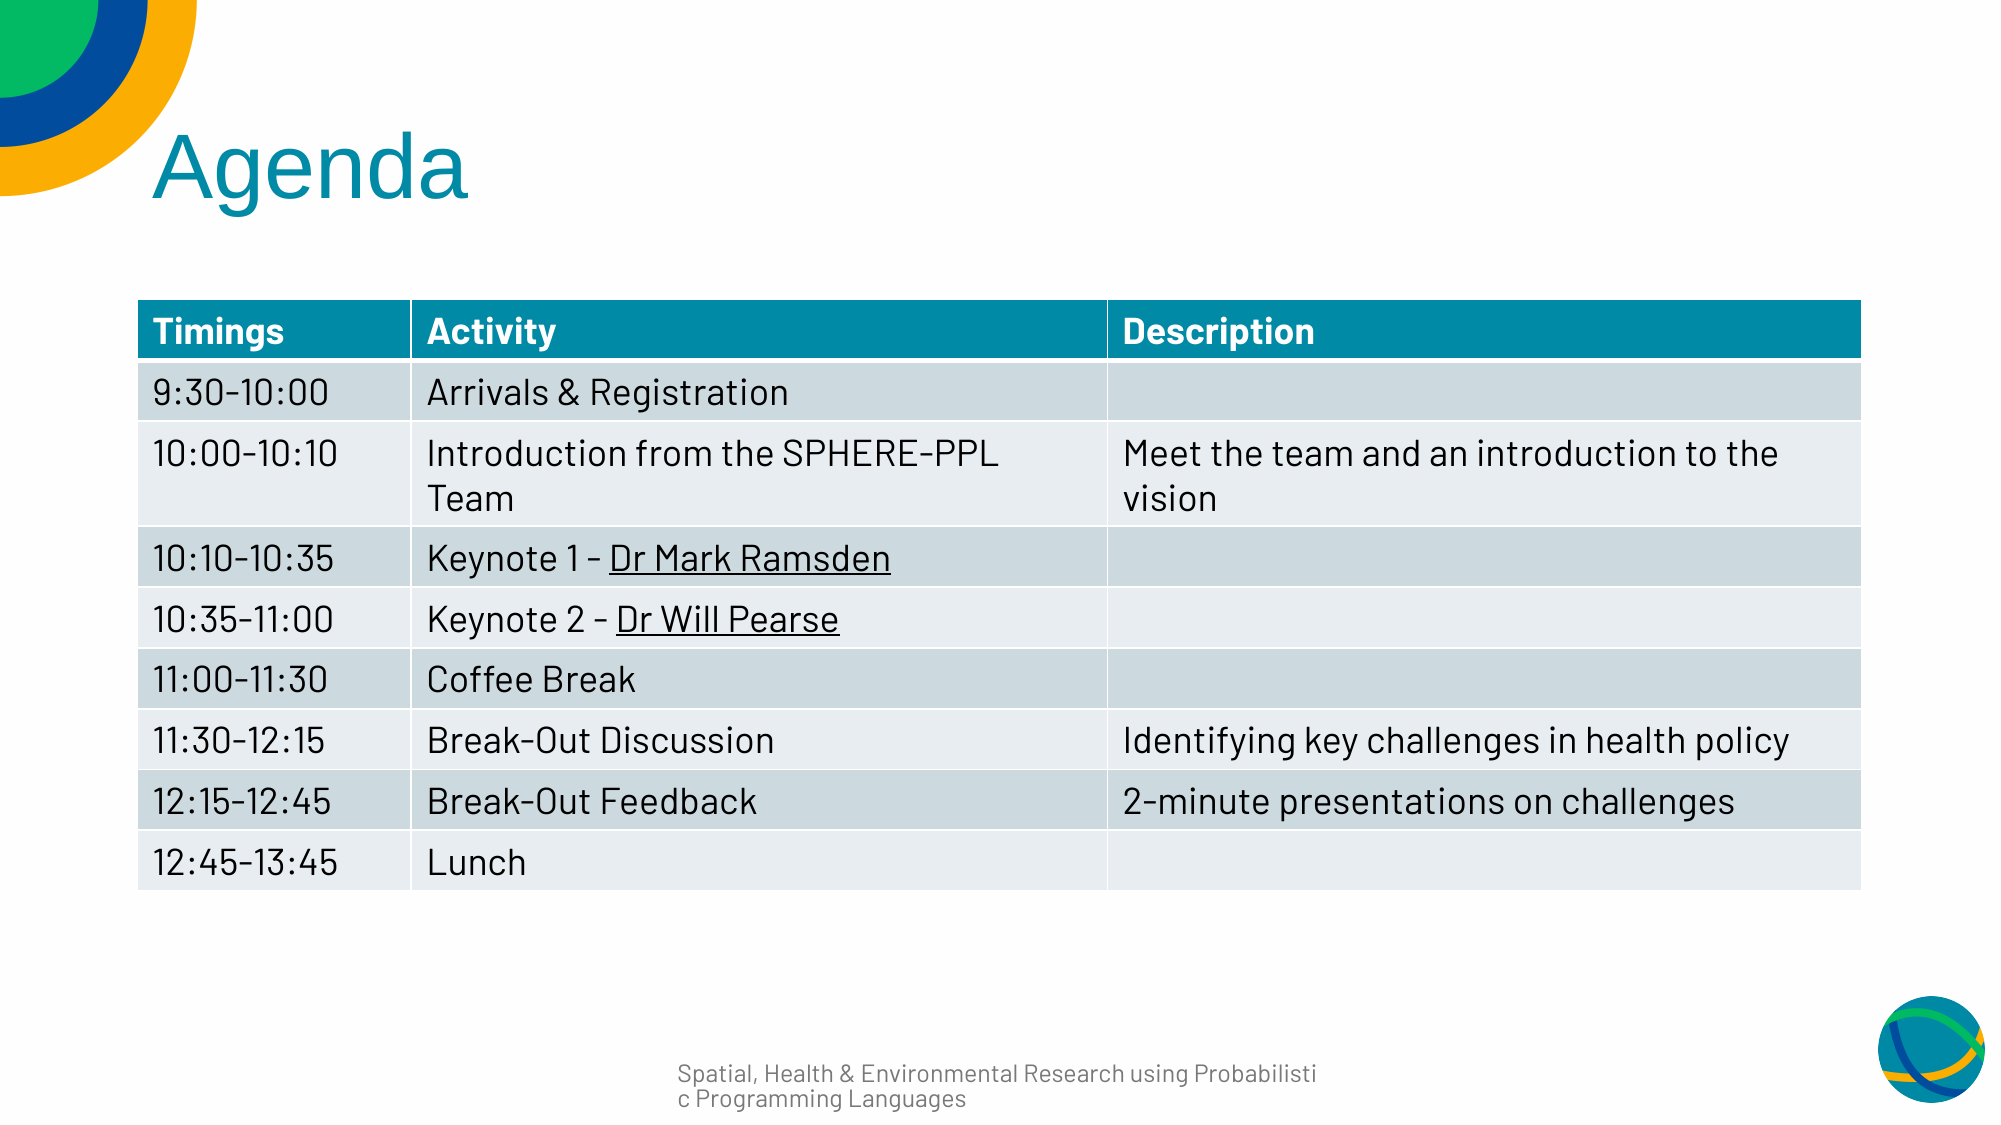

# Agenda
| Timings | Activity | Description |
| --- | --- | --- |
| 9:30-10:00 | Arrivals & Registration |  |
| 10:00-10:10 | Introduction from the SPHERE-PPL Team | Meet the team and an introduction to the vision |
| 10:10-10:35 | Keynote 1 - Dr Mark Ramsden |  |
| 10:35-11:00 | Keynote 2 - Dr Will Pearse |  |
| 11:00-11:30 | Coffee Break |  |
| 11:30-12:15 | Break-Out Discussion | Identifying key challenges in health policy |
| 12:15-12:45 | Break-Out Feedback | 2-minute presentations on challenges |
| 12:45-13:45 | Lunch |  |
Spatial, Health & Environmental Research using Probabilistic Programming Languages